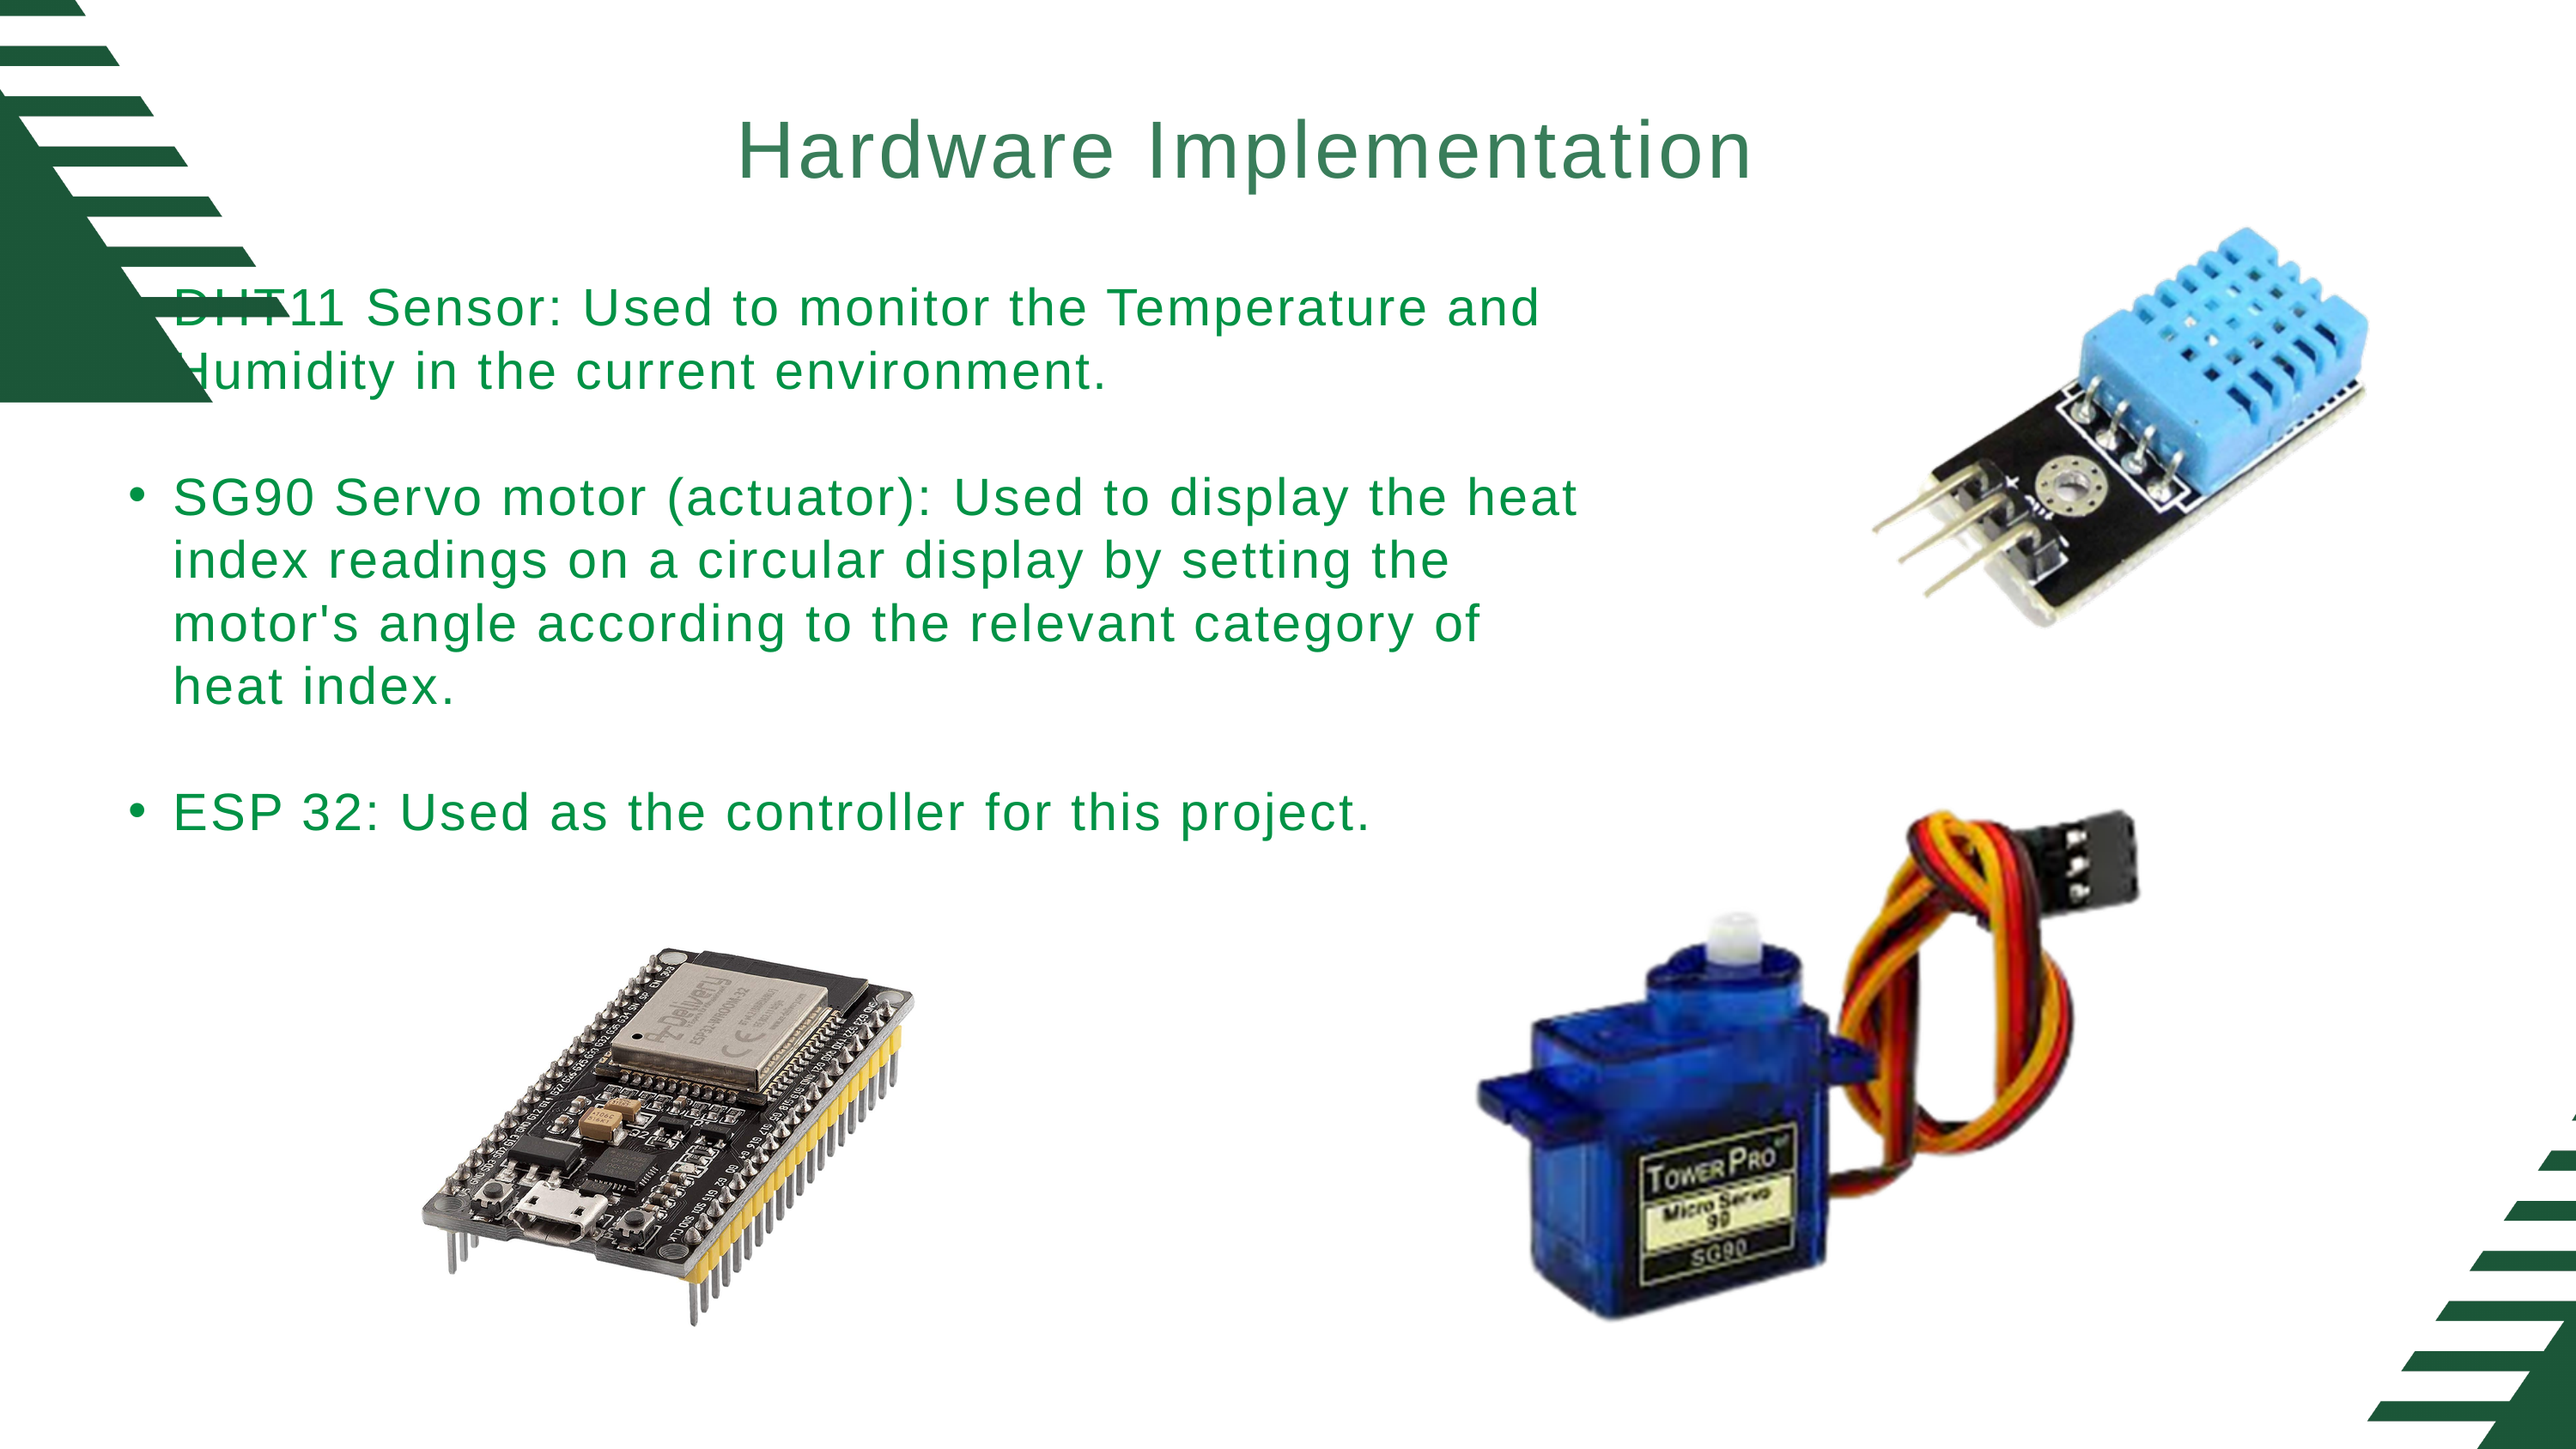

Hardware Implementation

DHT11 Sensor: Used to monitor the Temperature and Humidity in the current environment.

SG90 Servo motor (actuator): Used to display the heat index readings on a circular display by setting the motor's angle according to the relevant category of heat index.

ESP 32: Used as the controller for this project.